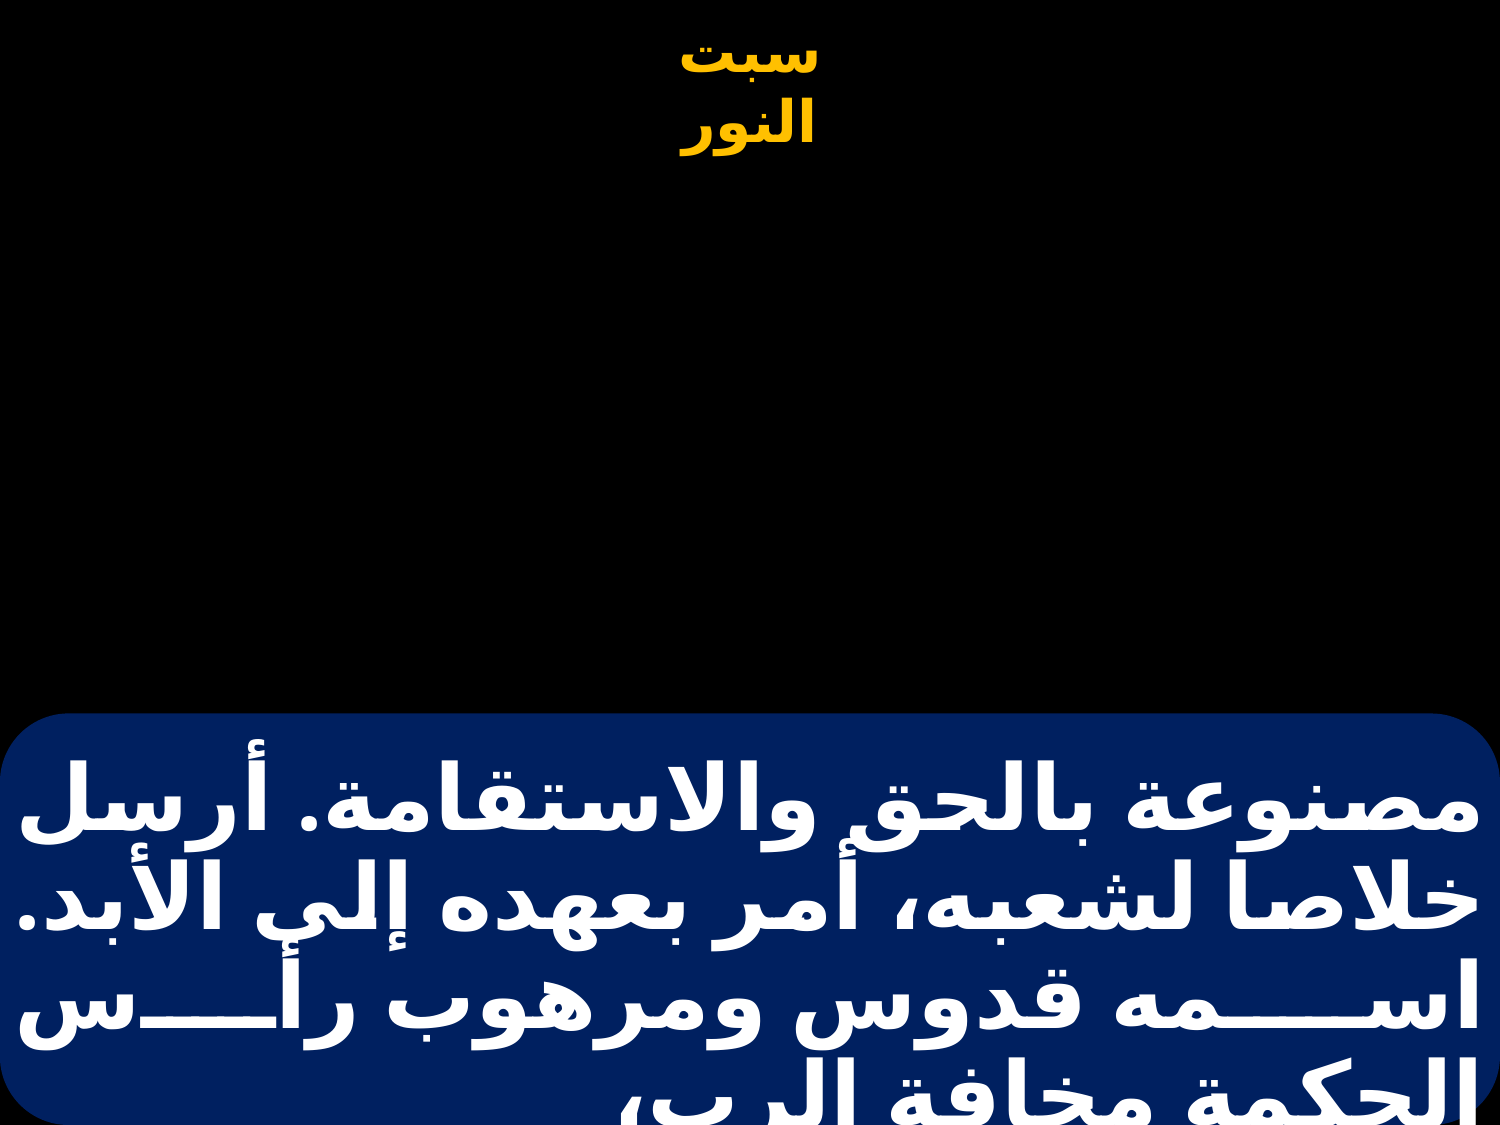

# مصنوعة بالحق والاستقامة. أرسل خلاصا لشعبه، أمر بعهده إلى الأبد. اسمه قدوس ومرهوب رأس الحكمة مخافة الرب،